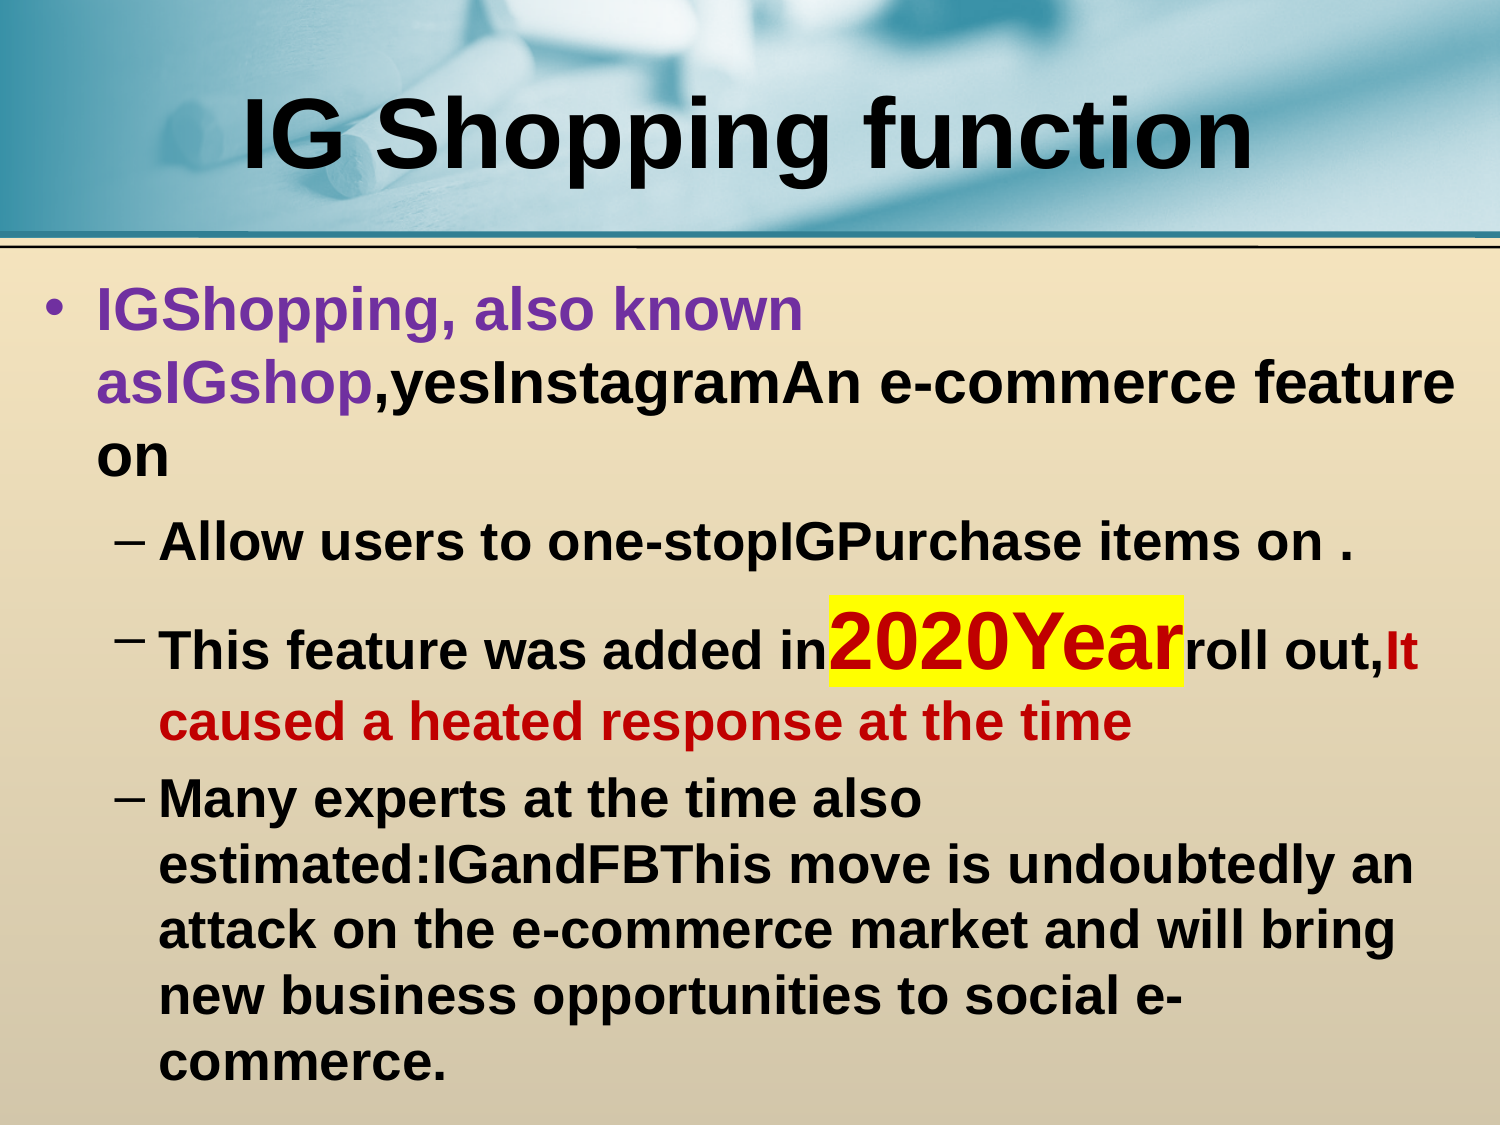

# IG Shopping function
IGShopping, also known asIGshop,yesInstagramAn e-commerce feature on
Allow users to one-stopIGPurchase items on .
This feature was added in2020Yearroll out,It caused a heated response at the time
Many experts at the time also estimated:IGandFBThis move is undoubtedly an attack on the e-commerce market and will bring new business opportunities to social e-commerce.